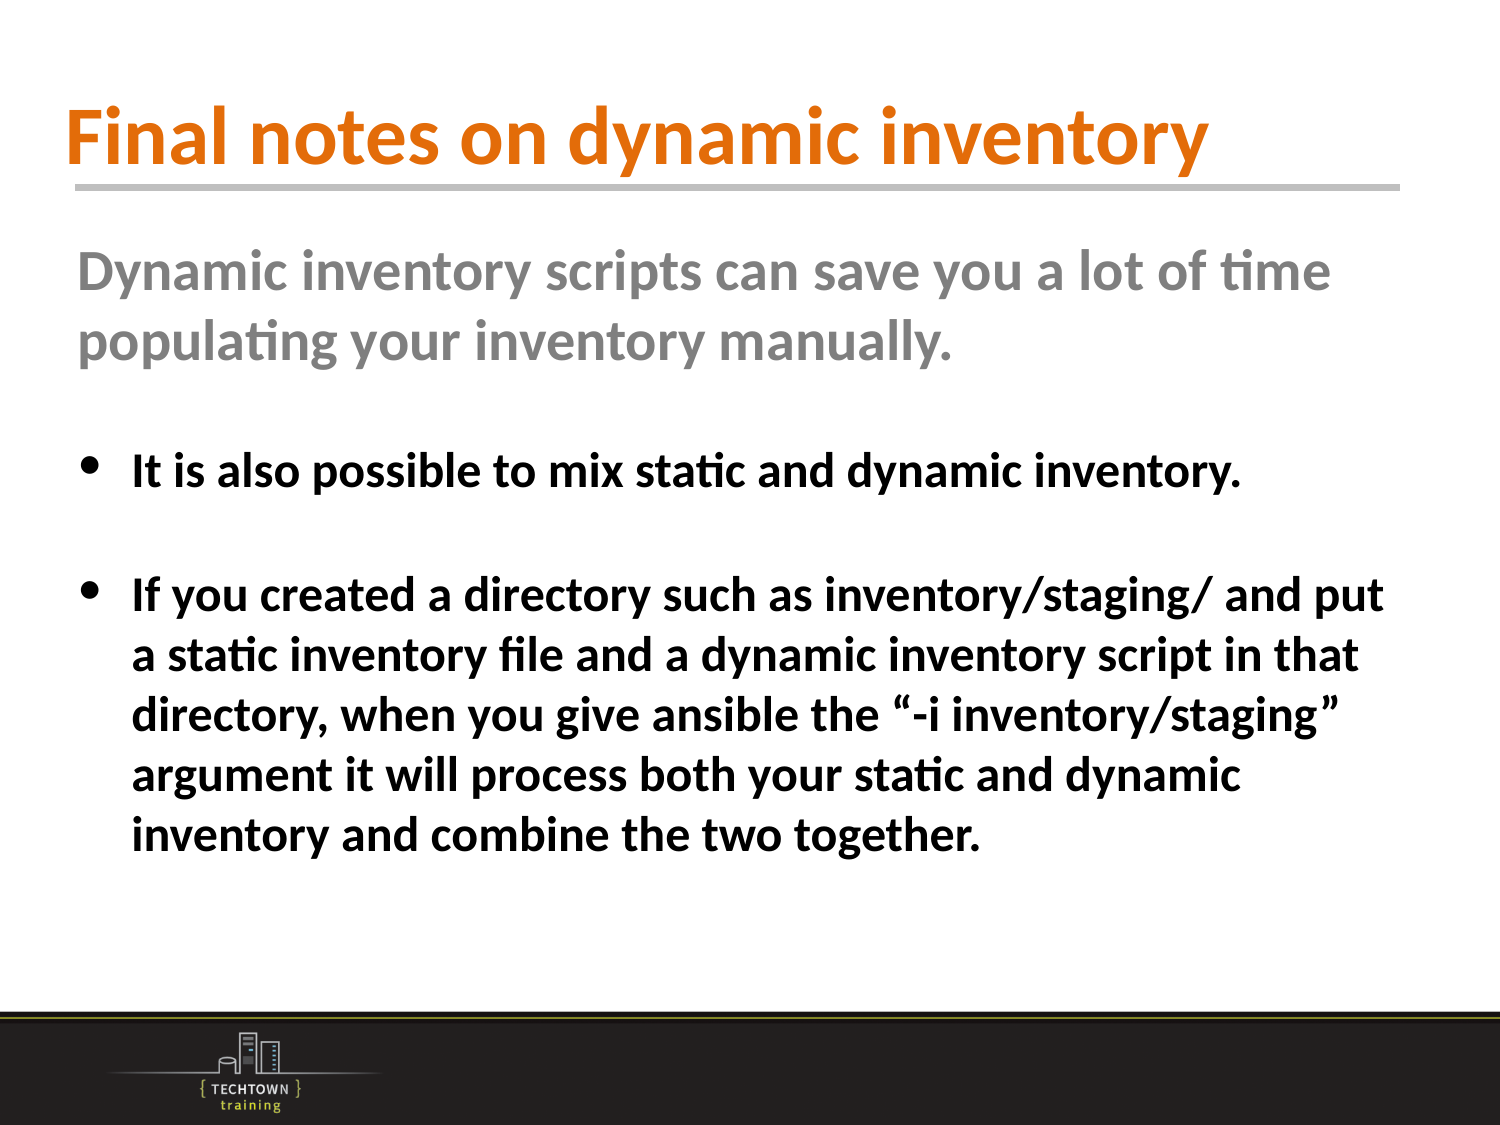

# Final notes on dynamic inventory
Dynamic inventory scripts can save you a lot of time populating your inventory manually.
It is also possible to mix static and dynamic inventory.
If you created a directory such as inventory/staging/ and put a static inventory file and a dynamic inventory script in that directory, when you give ansible the “-i inventory/staging” argument it will process both your static and dynamic inventory and combine the two together.